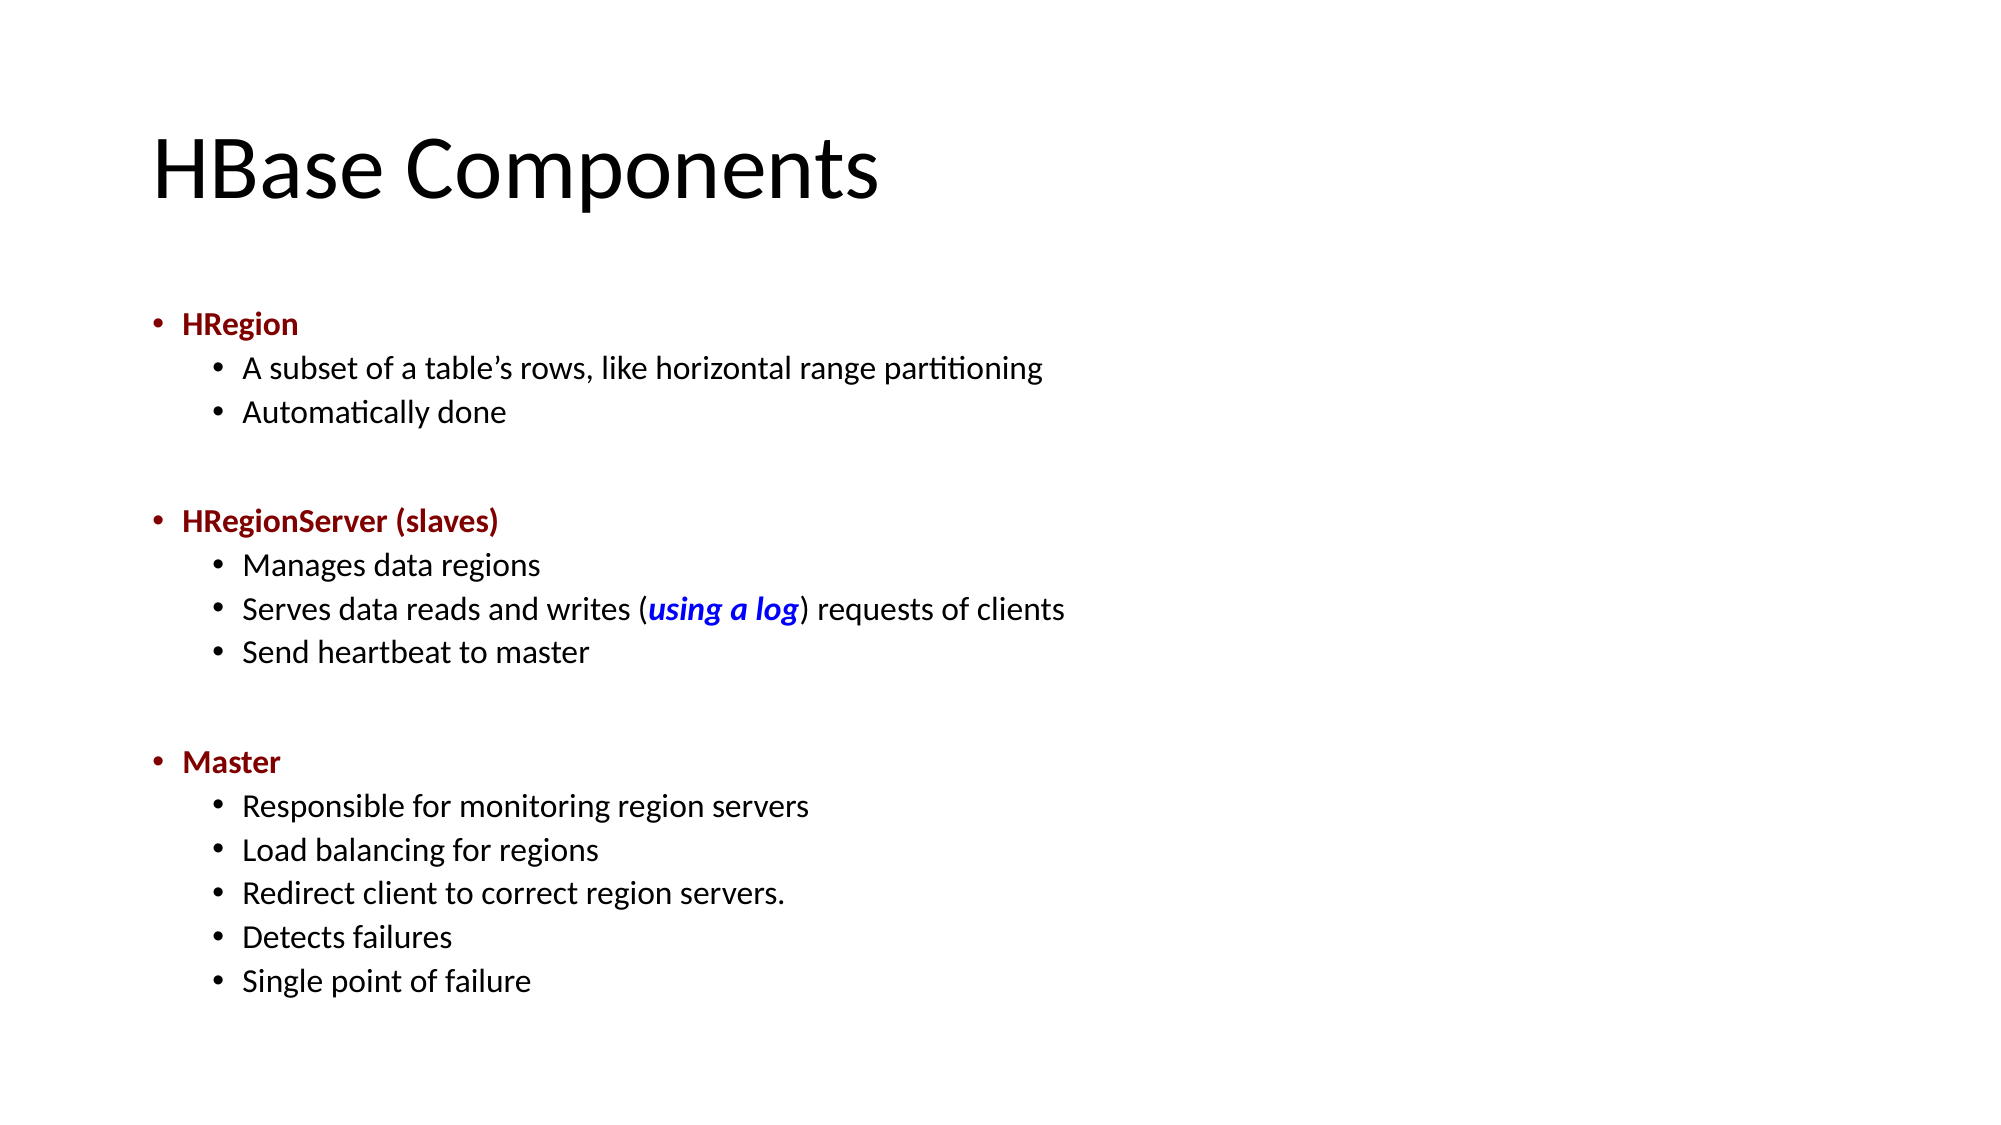

# HBase Components
HRegion
A subset of a table’s rows, like horizontal range partitioning
Automatically done

HRegionServer (slaves)
Manages data regions
Serves data reads and writes (using a log) requests of clients
Send heartbeat to master

Master
Responsible for monitoring region servers
Load balancing for regions
Redirect client to correct region servers.
Detects failures
Single point of failure